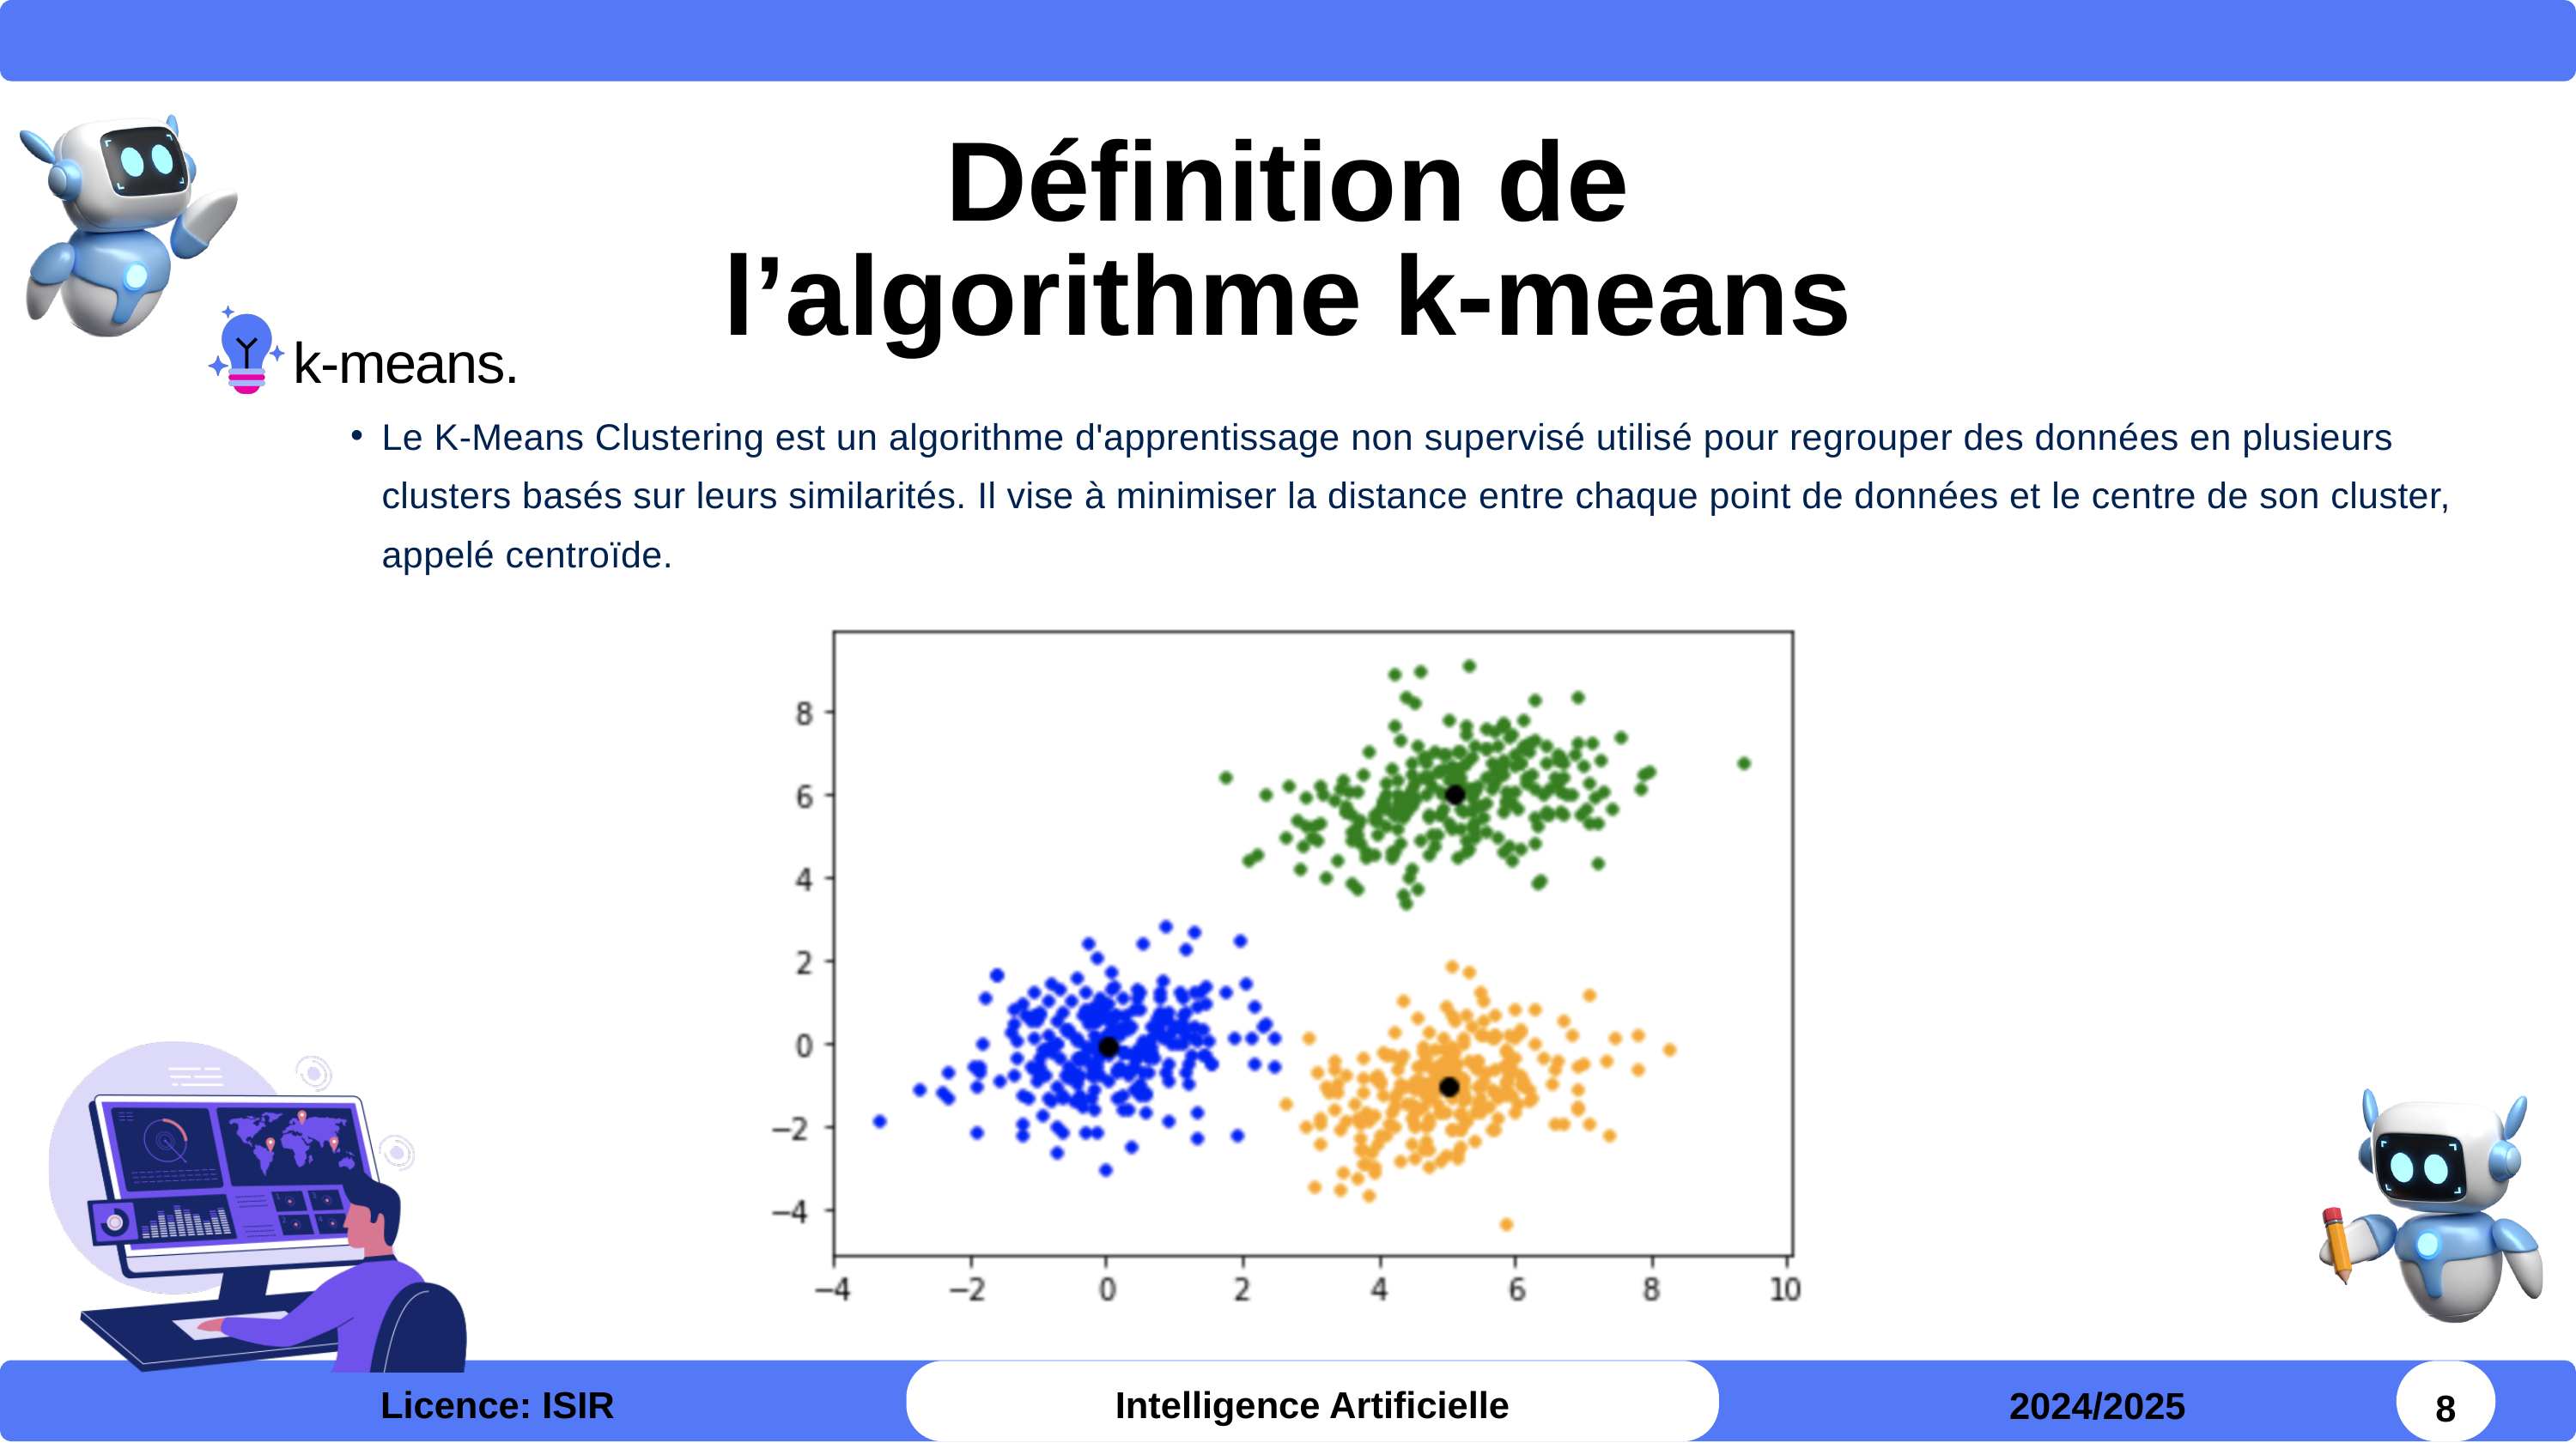

Définition de l’algorithme k-means

k-means.
Le K-Means Clustering est un algorithme d'apprentissage non supervisé utilisé pour regrouper des données en plusieurs clusters basés sur leurs similarités. Il vise à minimiser la distance entre chaque point de données et le centre de son cluster, appelé centroïde.

8
Licence: ISIR
Intelligence Artificielle
2024/2025